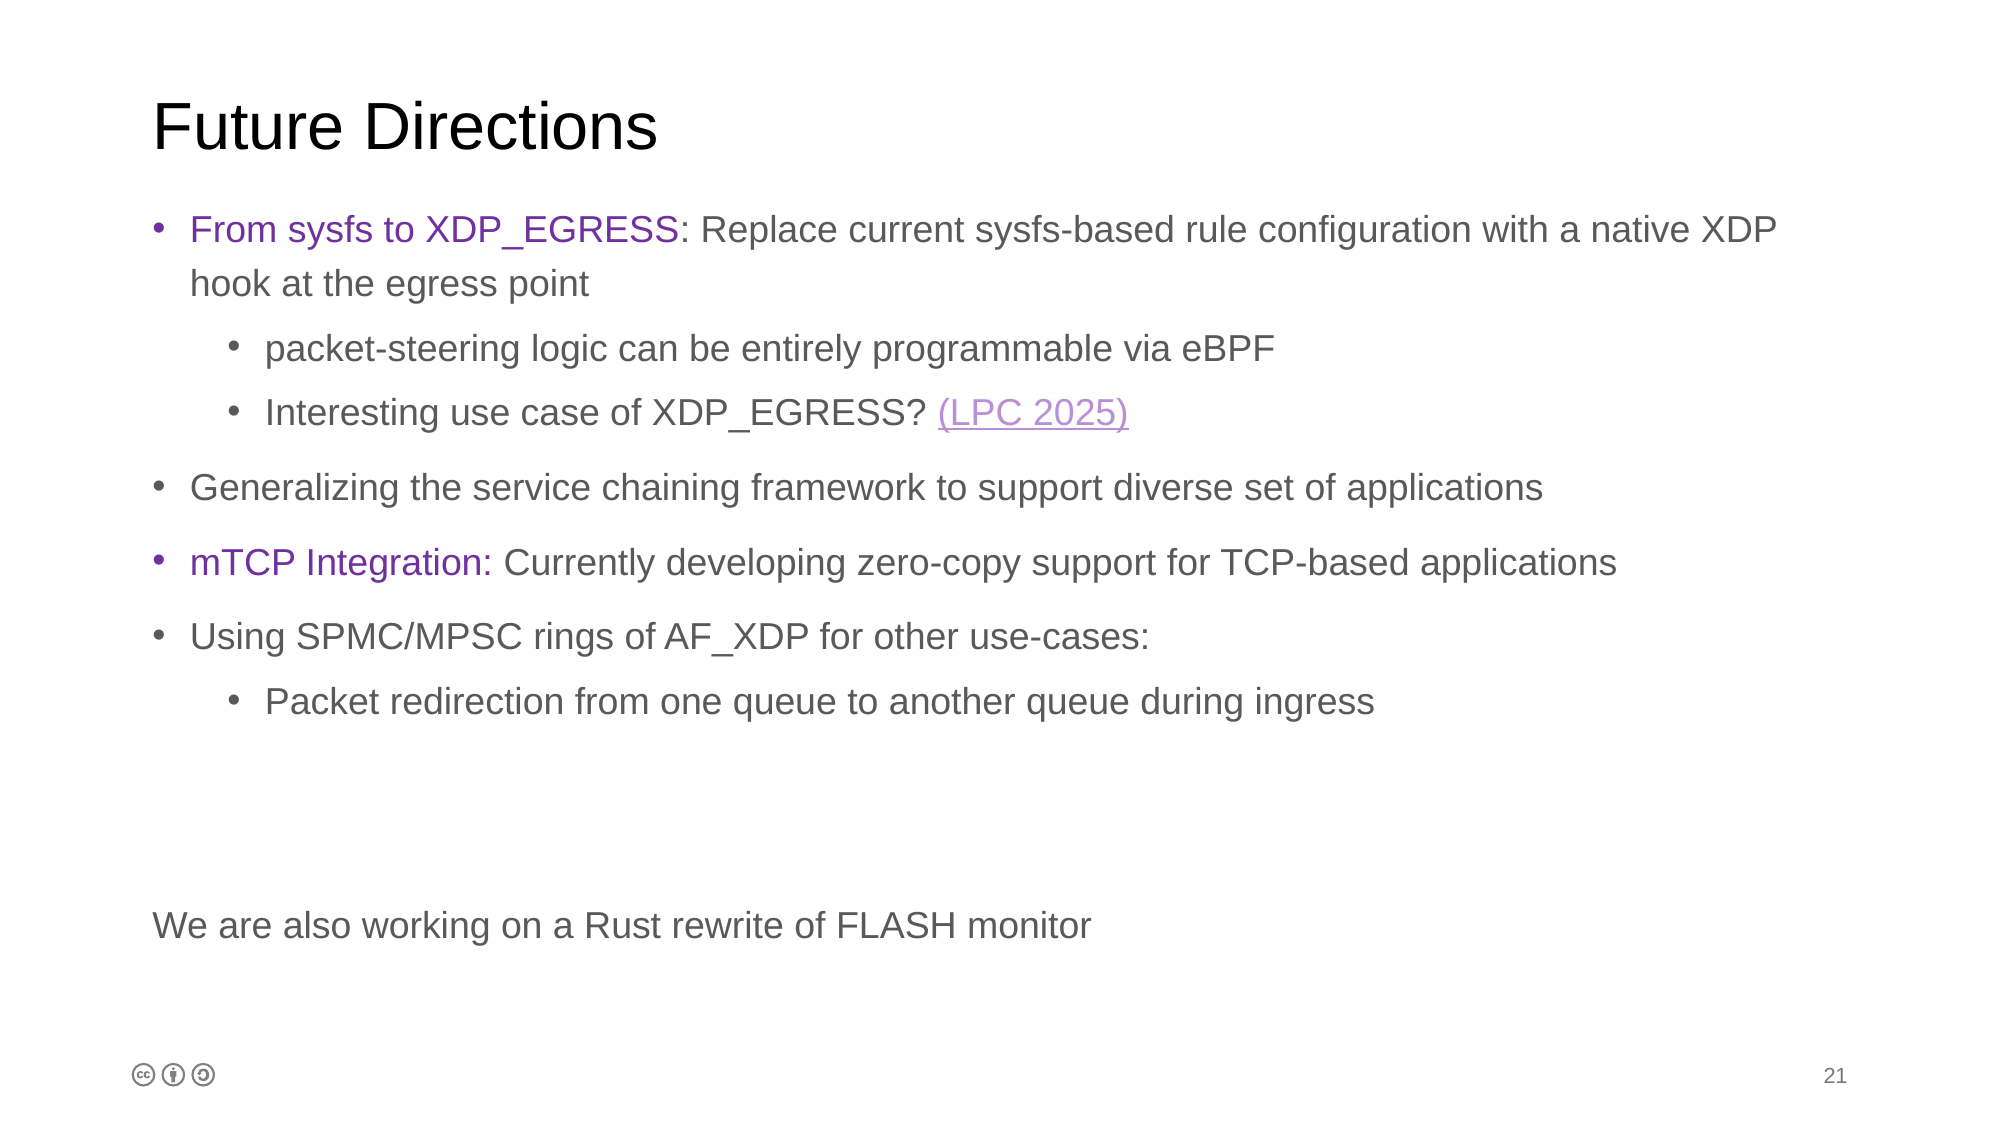

# Future Directions
From sysfs to XDP_EGRESS: Replace current sysfs-based rule configuration with a native XDP hook at the egress point
packet-steering logic can be entirely programmable via eBPF
Interesting use case of XDP_EGRESS? (LPC 2025)
Generalizing the service chaining framework to support diverse set of applications
mTCP Integration: Currently developing zero-copy support for TCP-based applications
Using SPMC/MPSC rings of AF_XDP for other use-cases:
Packet redirection from one queue to another queue during ingress

We are also working on a Rust rewrite of FLASH monitor
21